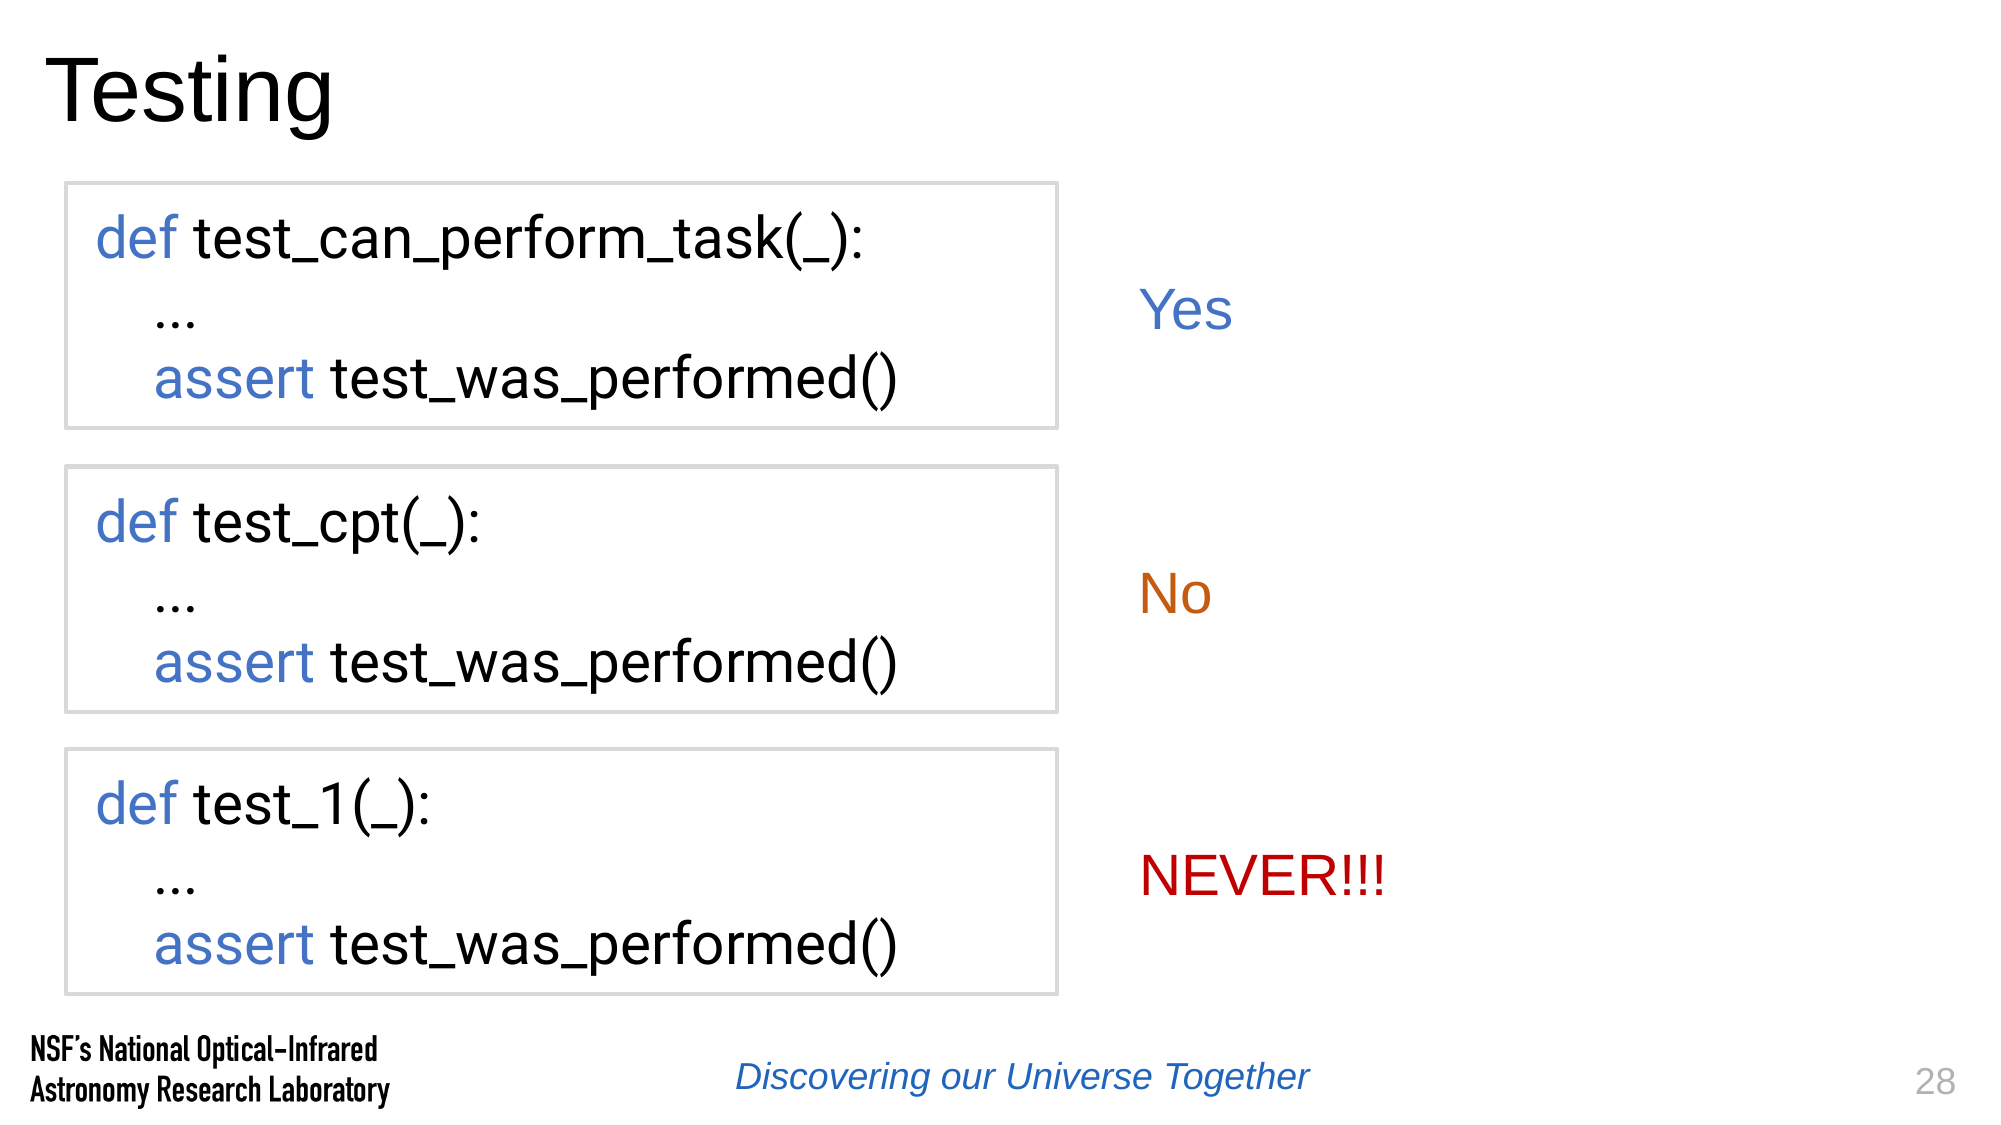

# Testing
def test_can_perform_task(_):
    ...
    assert test_was_performed()
Yes
def test_cpt(_):
    ...
    assert test_was_performed()
No
def test_1(_):
    ...
    assert test_was_performed()
NEVER!!!
28